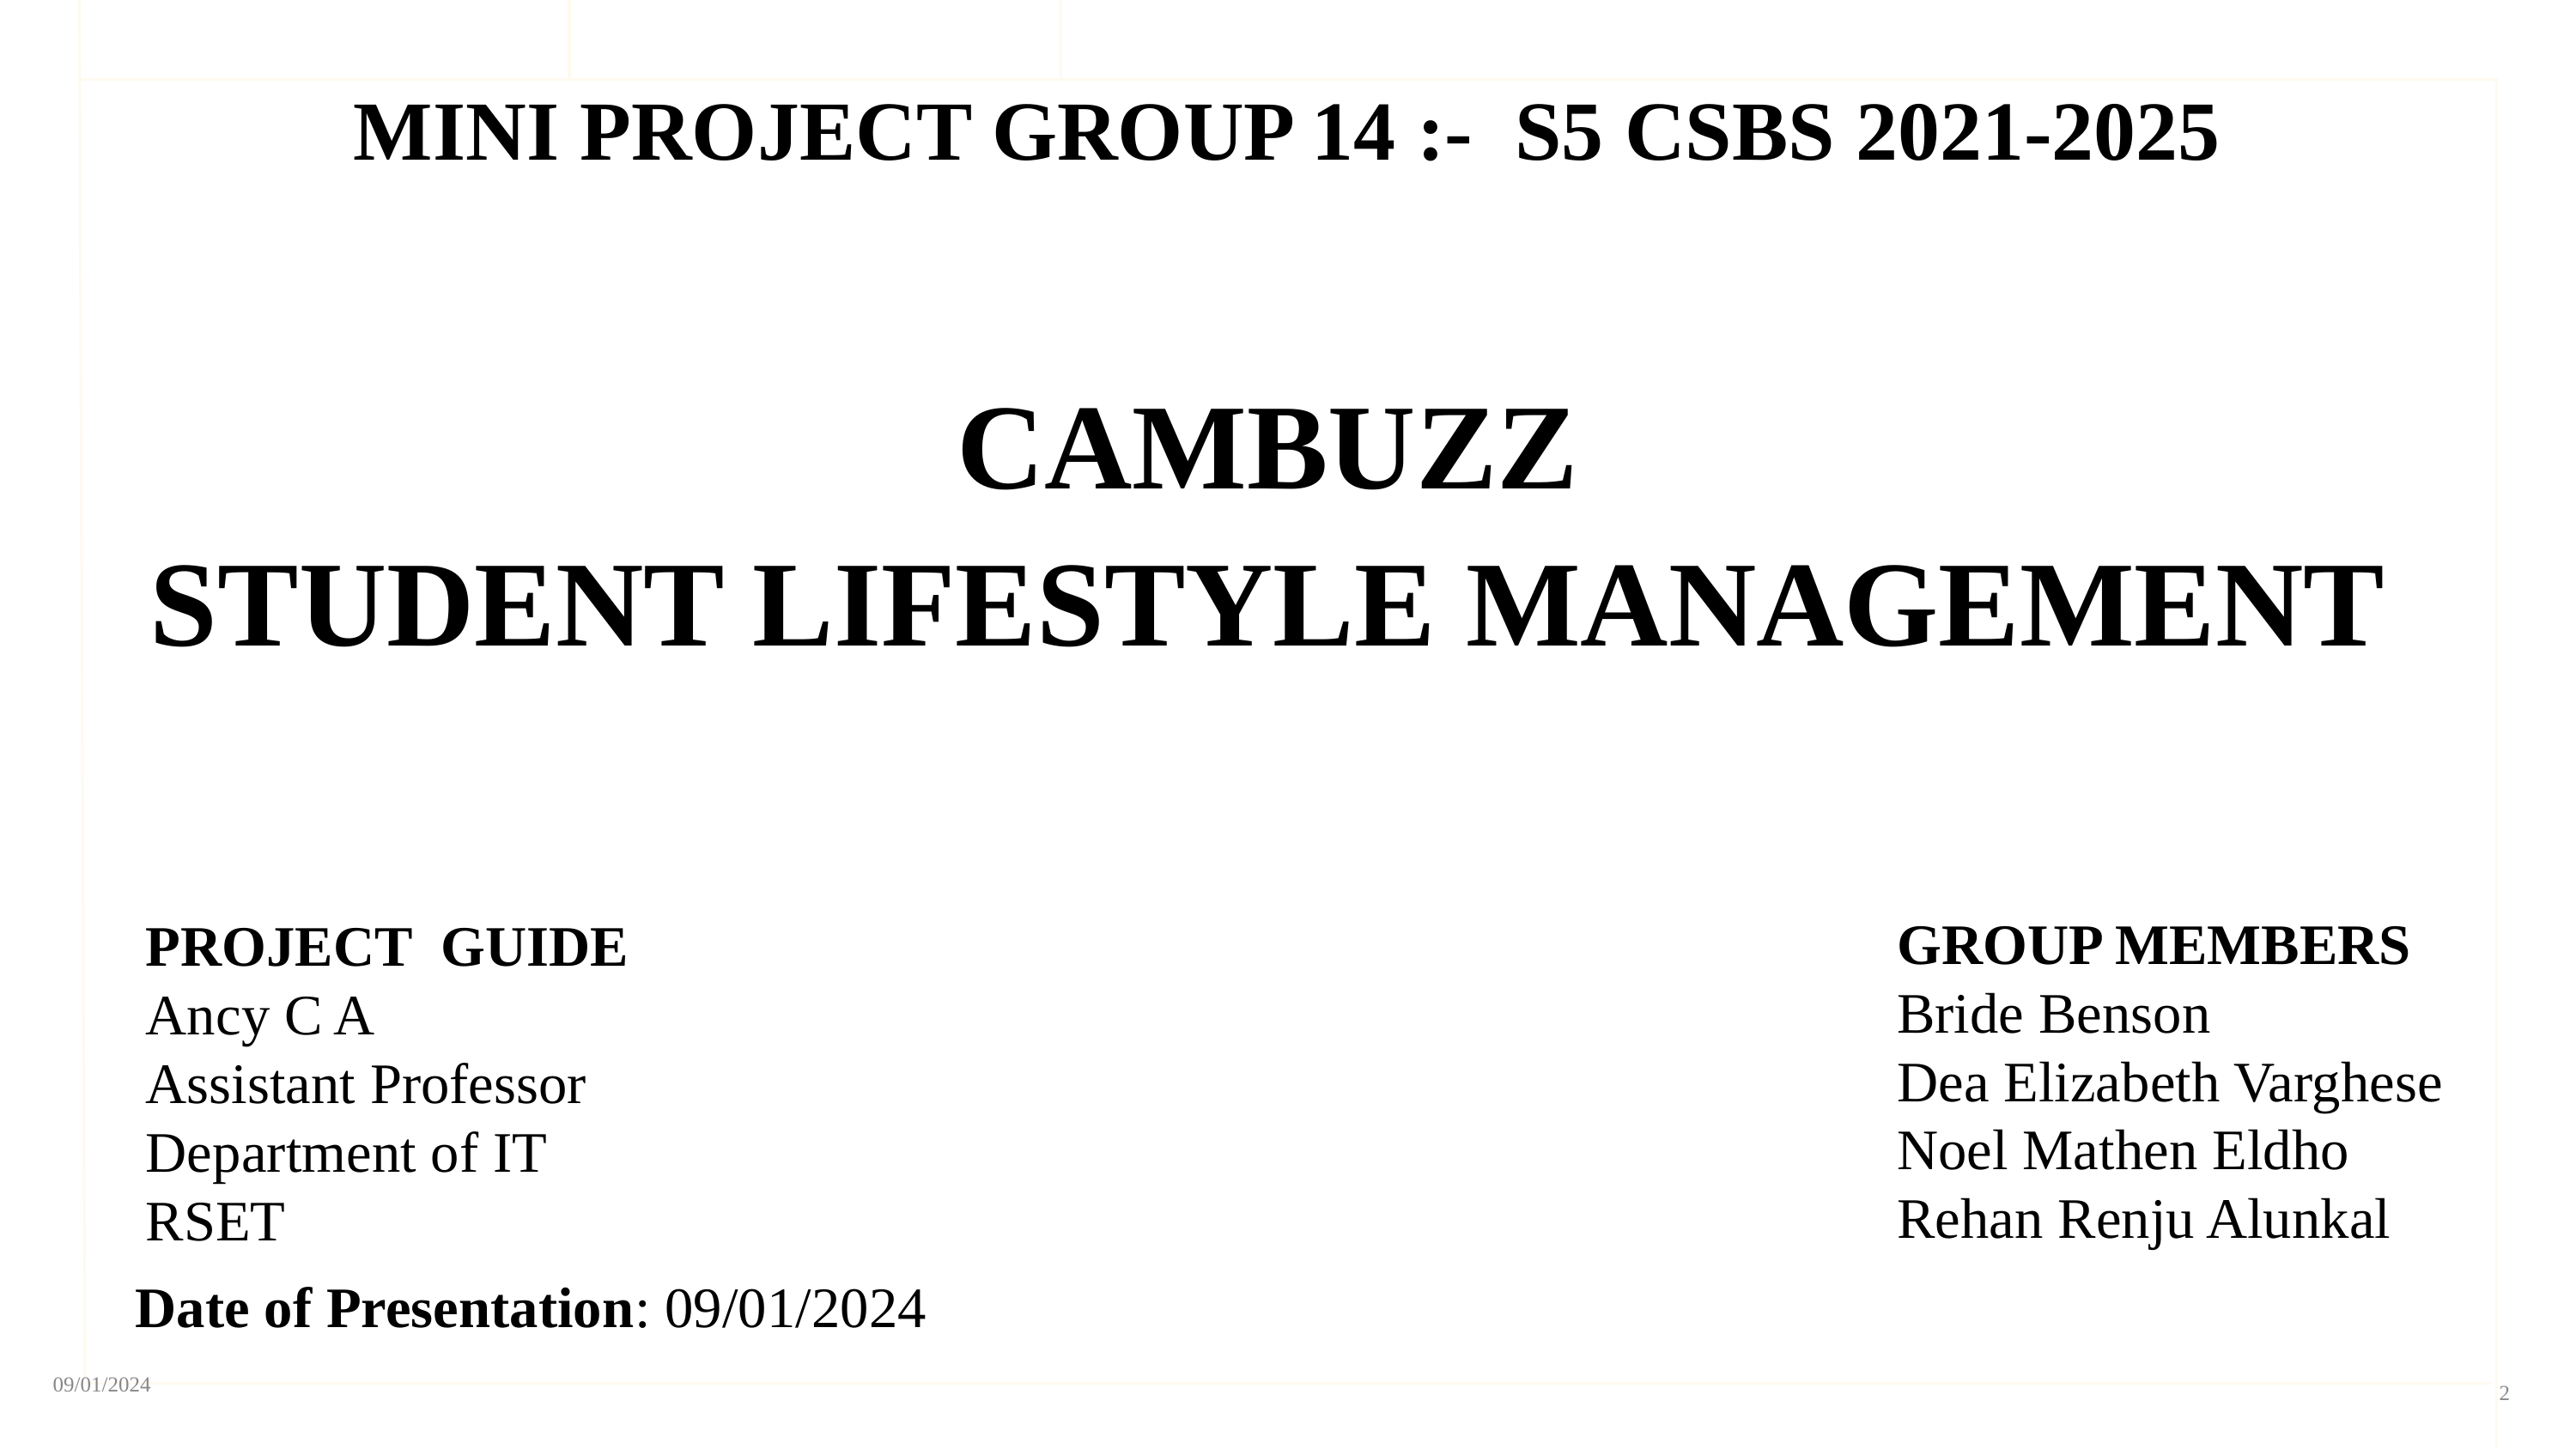

# MINI PROJECT GROUP 14 :-  S5 CSBS 2021-2025

CAMBUZZ
STUDENT LIFESTYLE MANAGEMENT
GROUP MEMBERS
Bride Benson
Dea Elizabeth Varghese
Noel Mathen Eldho
Rehan Renju Alunkal
PROJECT  GUIDE
Ancy C A
Assistant Professor
Department of IT
RSET
Date of Presentation: 09/01/2024
09/01/2024
2